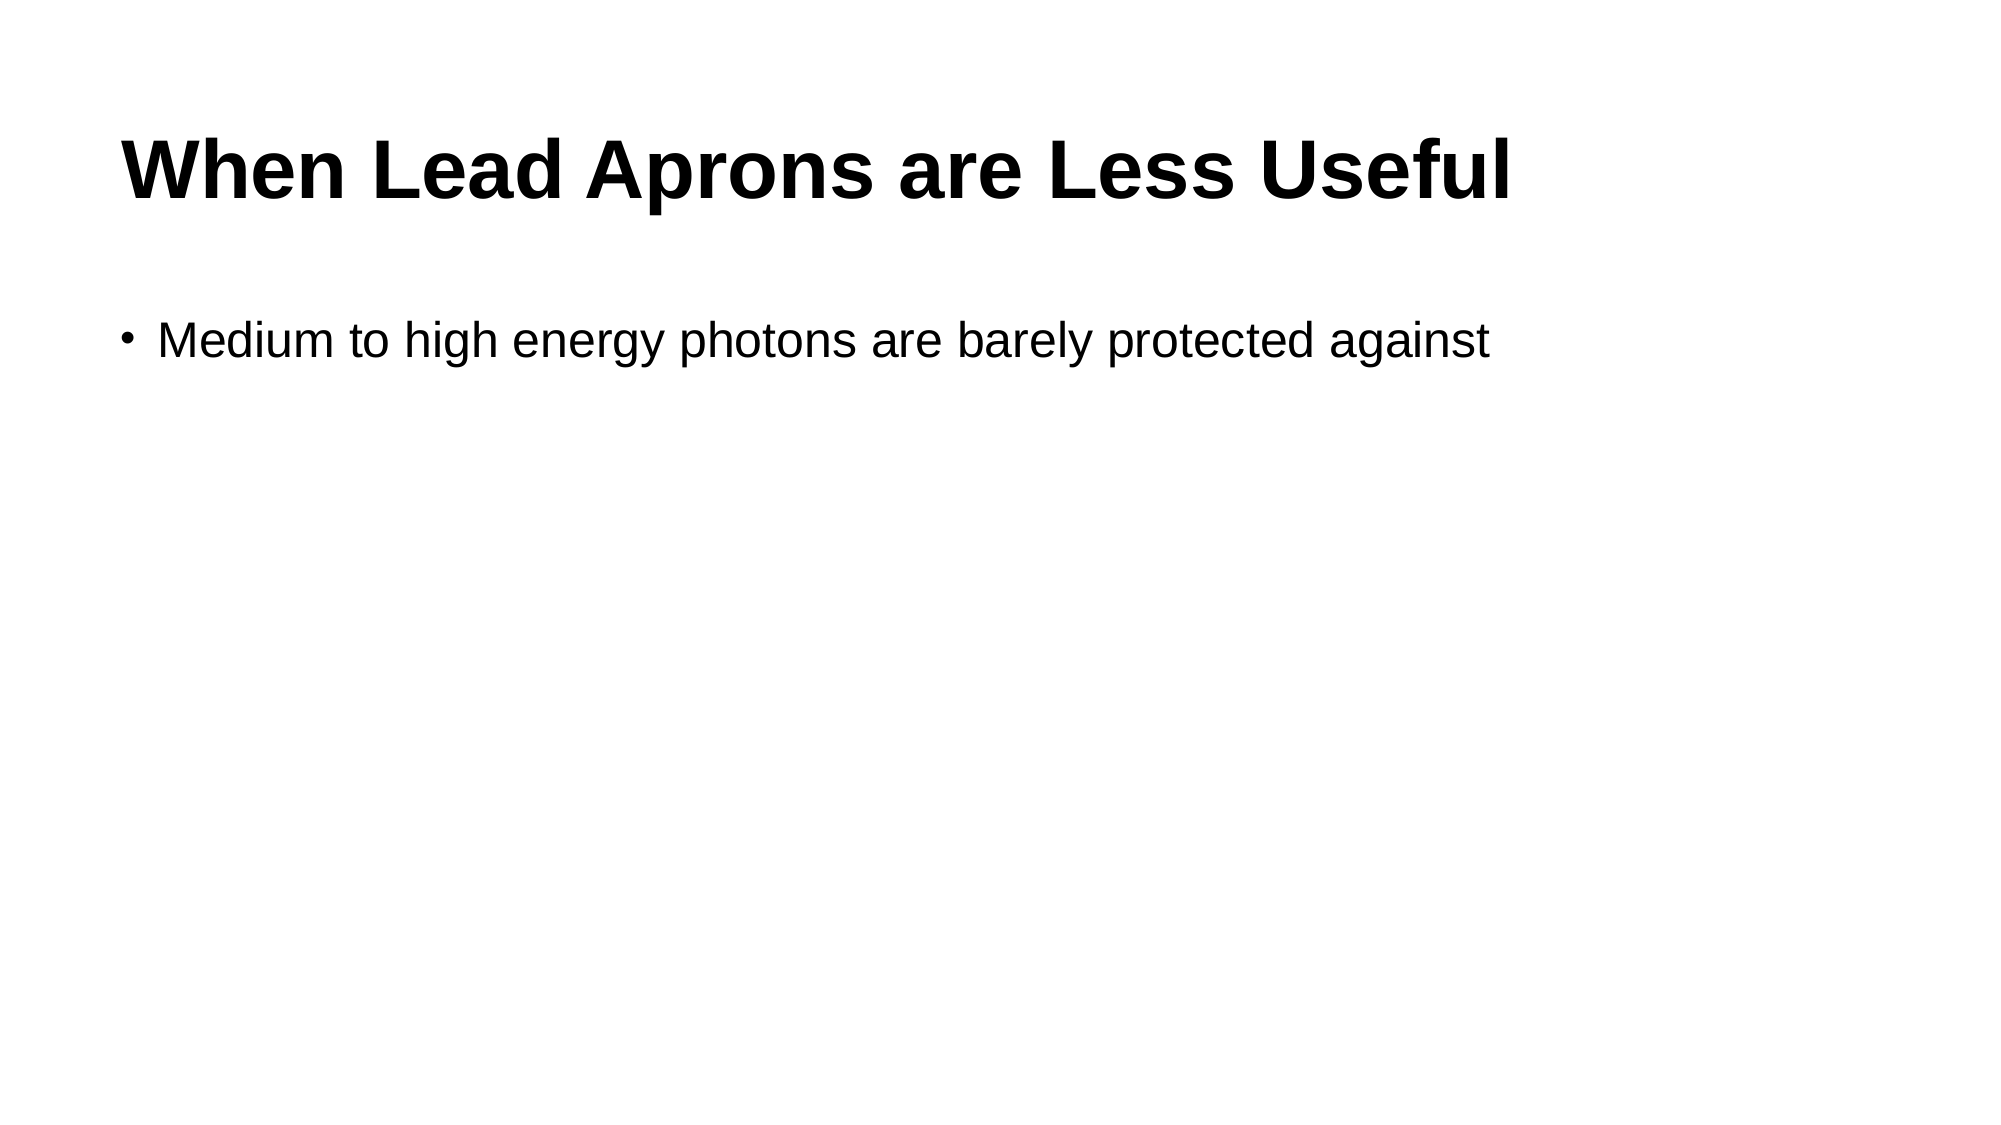

# When Lead Aprons are Less Useful
Medium to high energy photons are barely protected against
Tc-99m
I-131
Positron Emitters like F-18
Those aprons are heavy! It really takes a toll on your body